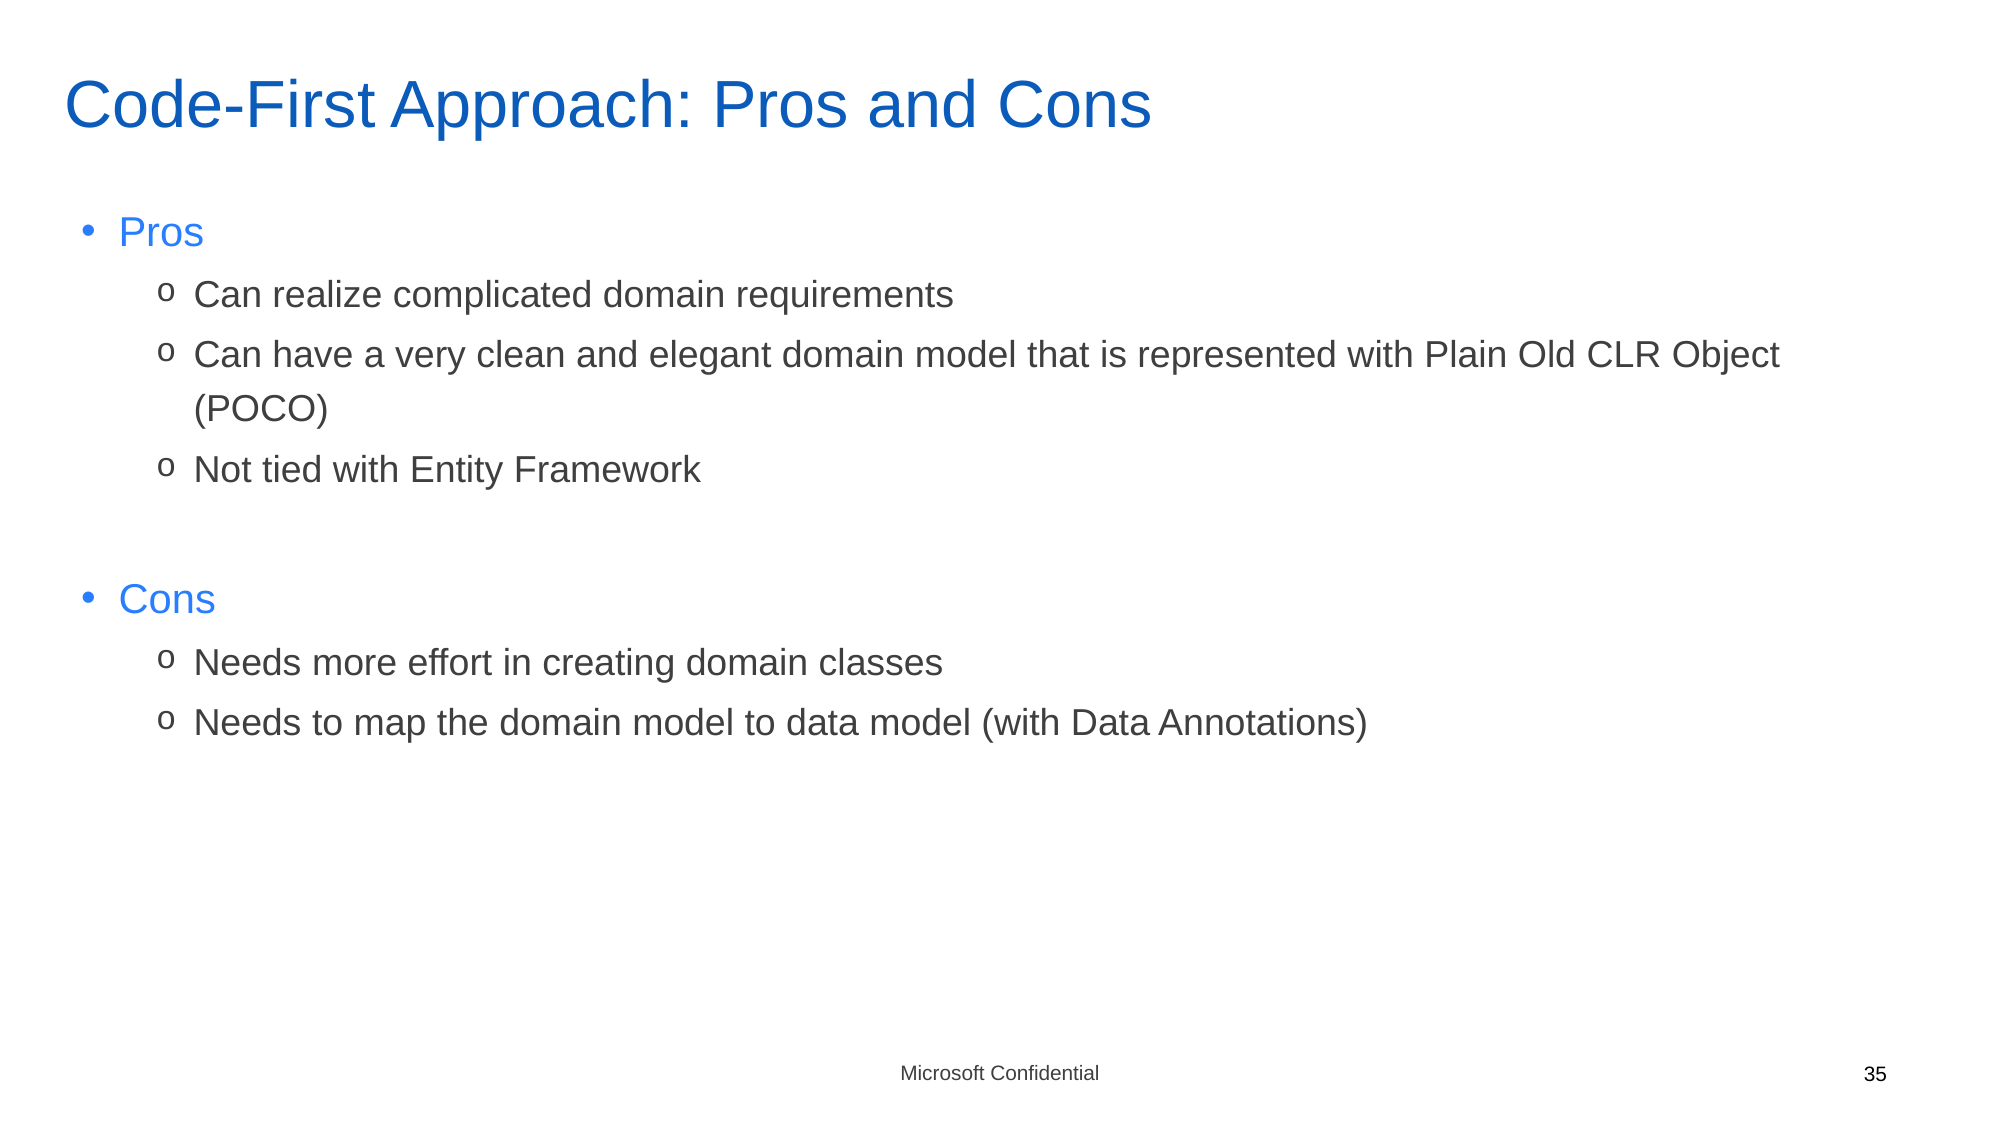

# Code-First Approach: Pros and Cons
Pros
Can realize complicated domain requirements
Can have a very clean and elegant domain model that is represented with Plain Old CLR Object (POCO)
Not tied with Entity Framework

Cons
Needs more effort in creating domain classes
Needs to map the domain model to data model (with Data Annotations)
35